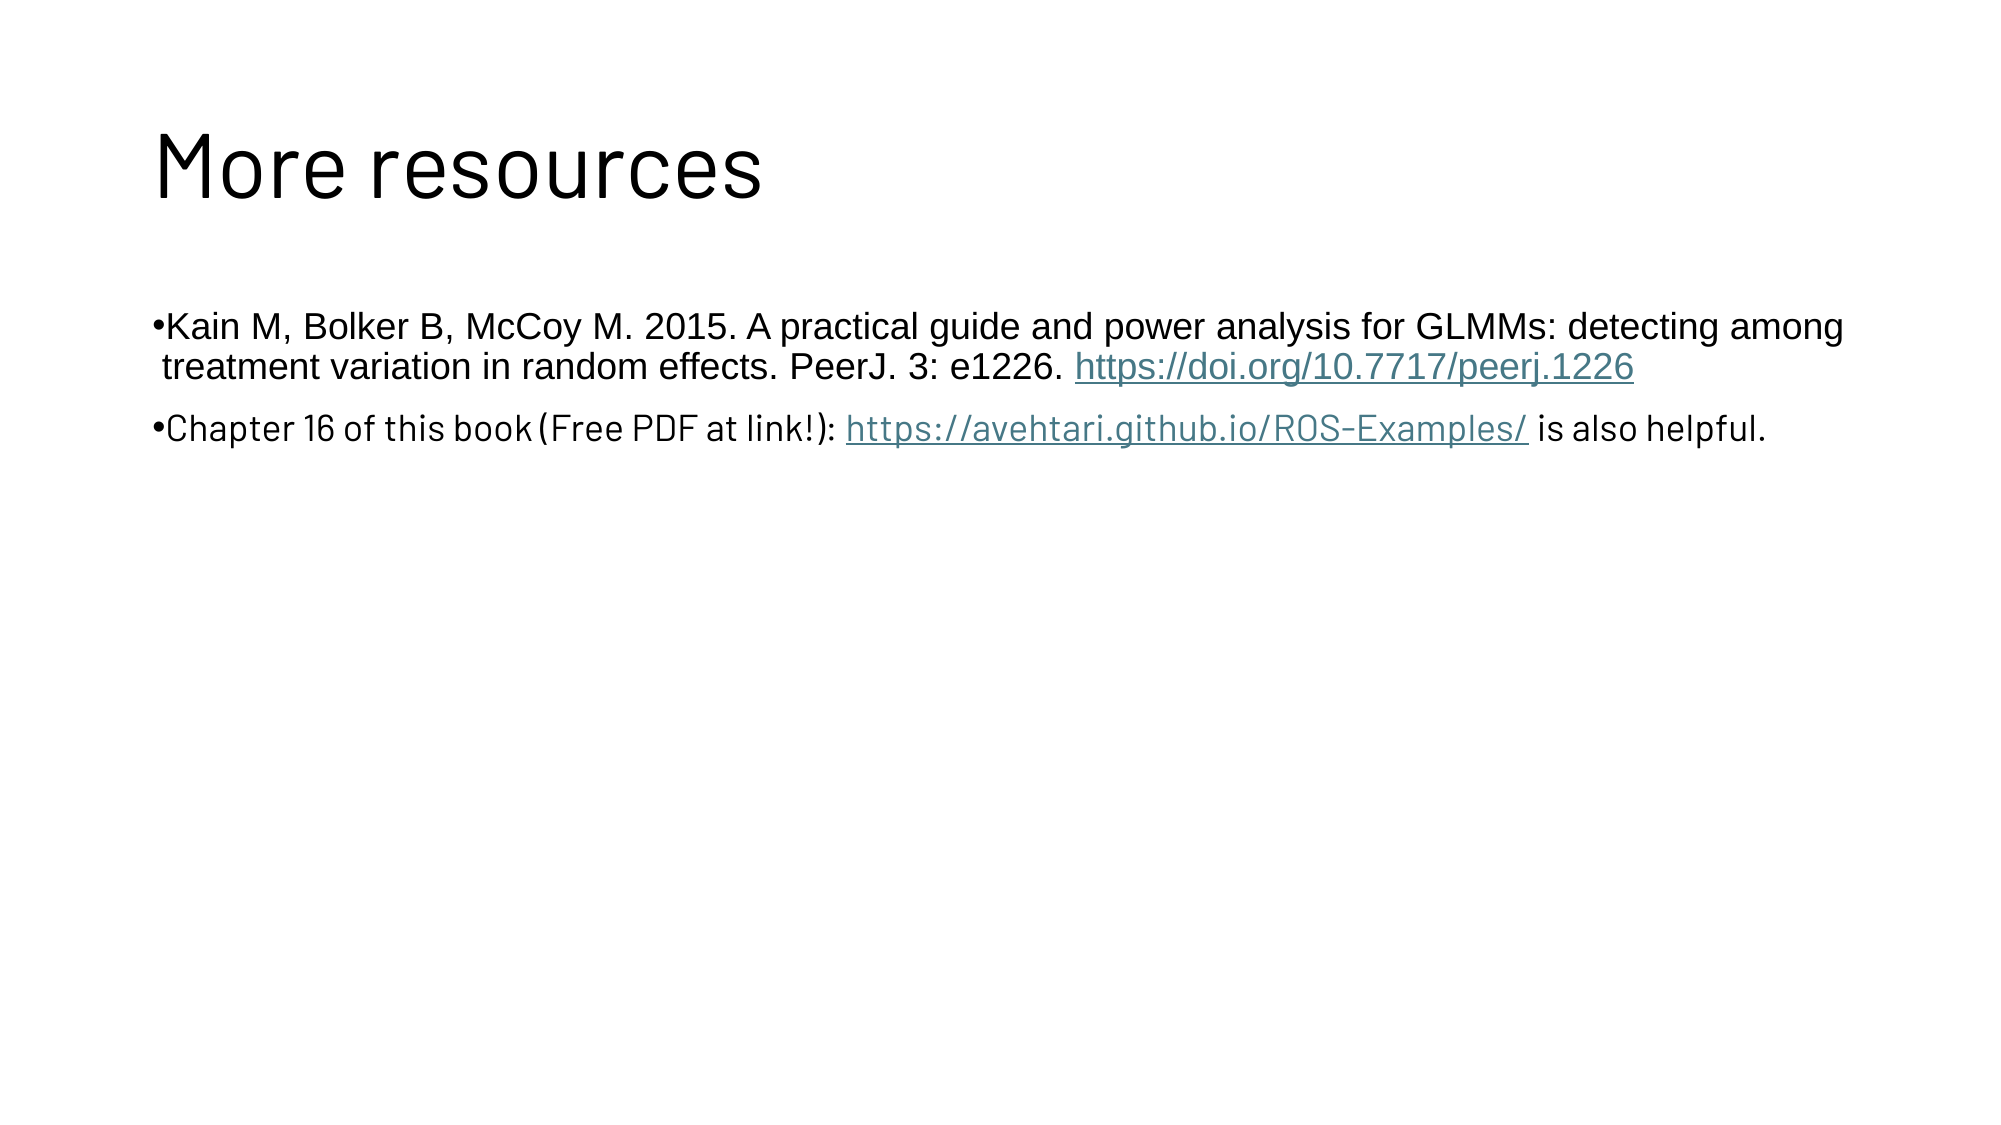

# More resources
Kain M, Bolker B, McCoy M. 2015. A practical guide and power analysis for GLMMs: detecting among treatment variation in random effects. PeerJ. 3: e1226. https://doi.org/10.7717/peerj.1226
Chapter 16 of this book (Free PDF at link!): https://avehtari.github.io/ROS-Examples/ is also helpful.